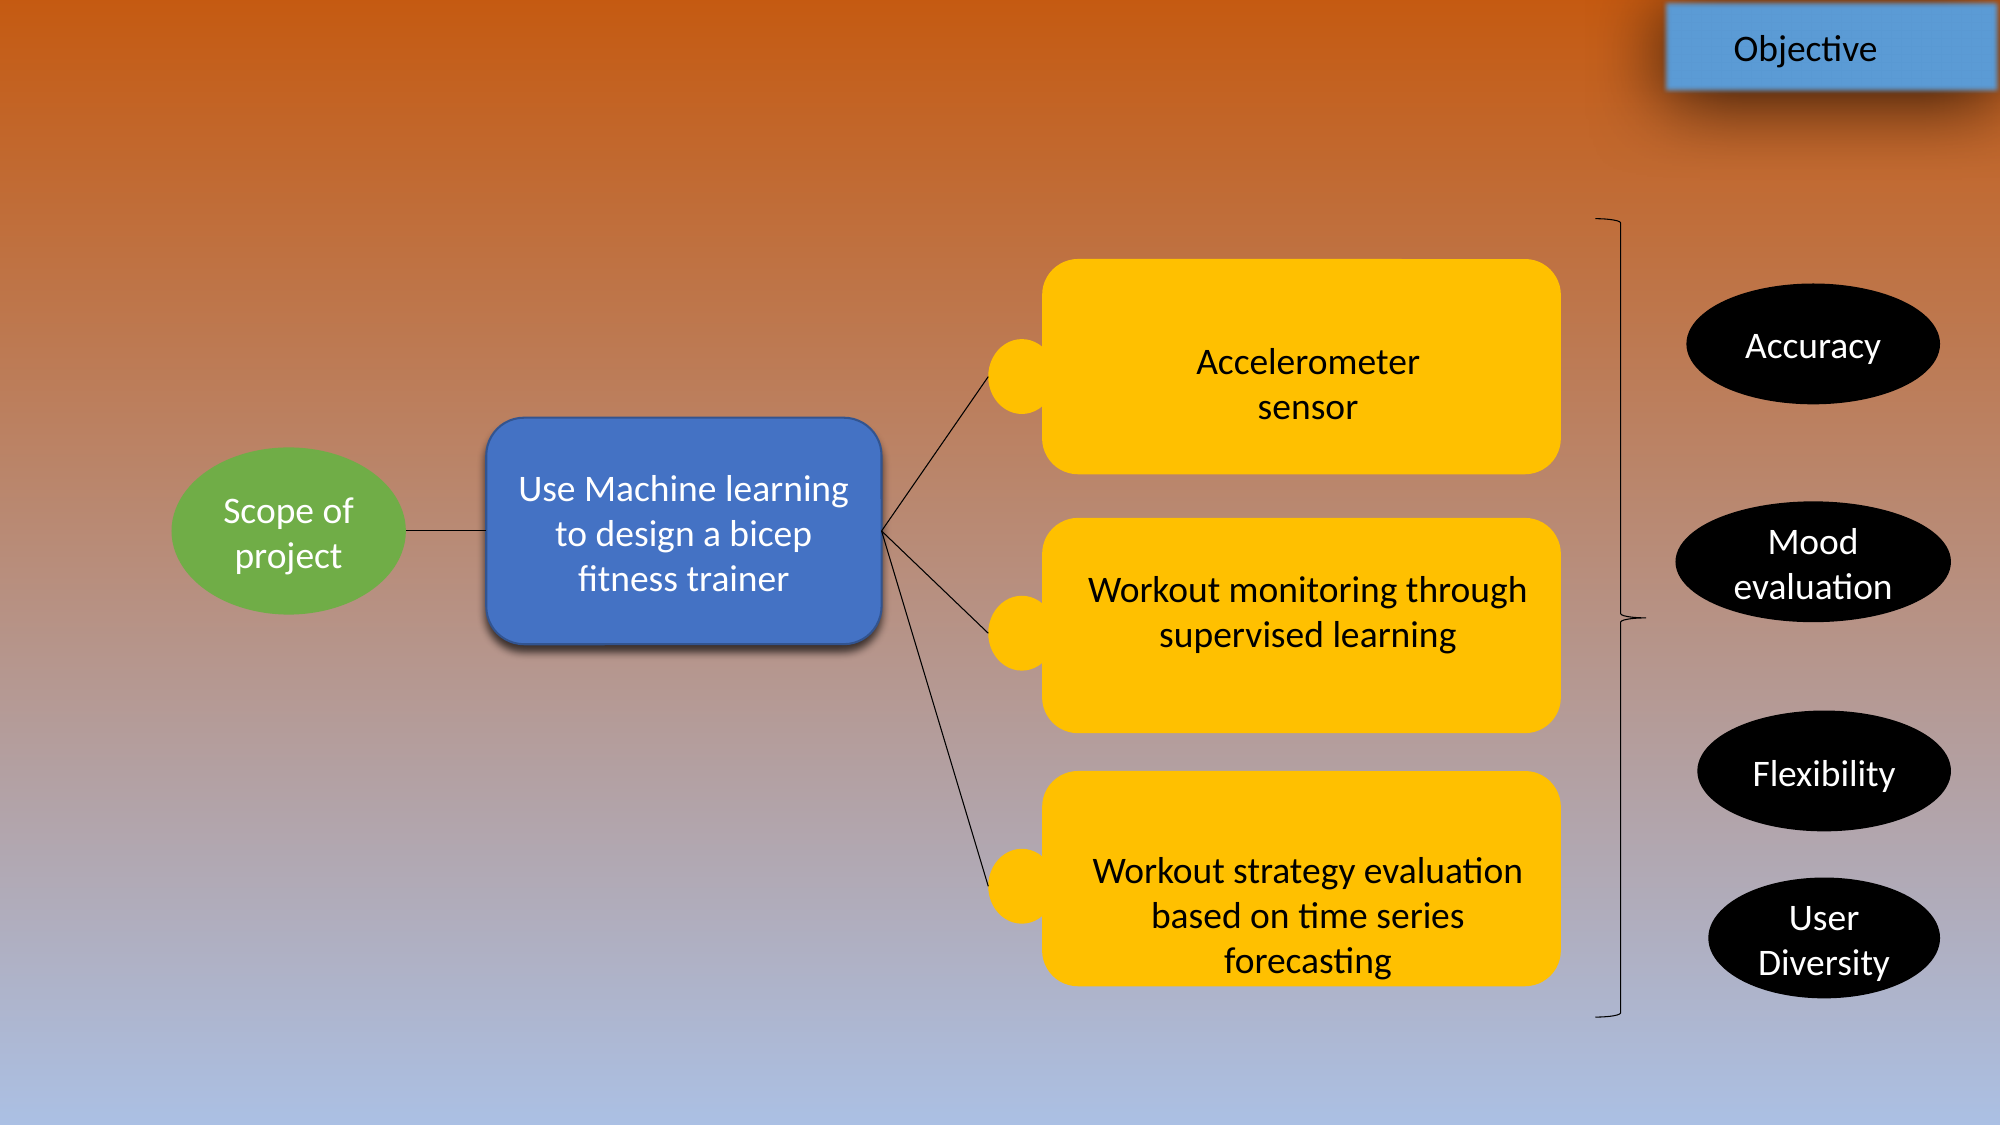

Objective

Accuracy
Accelerometer
sensor

Use Machine learning to design a bicep fitness trainer
Scope of project
Mood evaluation

Workout monitoring through supervised learning

Flexibility

Workout strategy evaluation based on time series forecasting

User Diversity